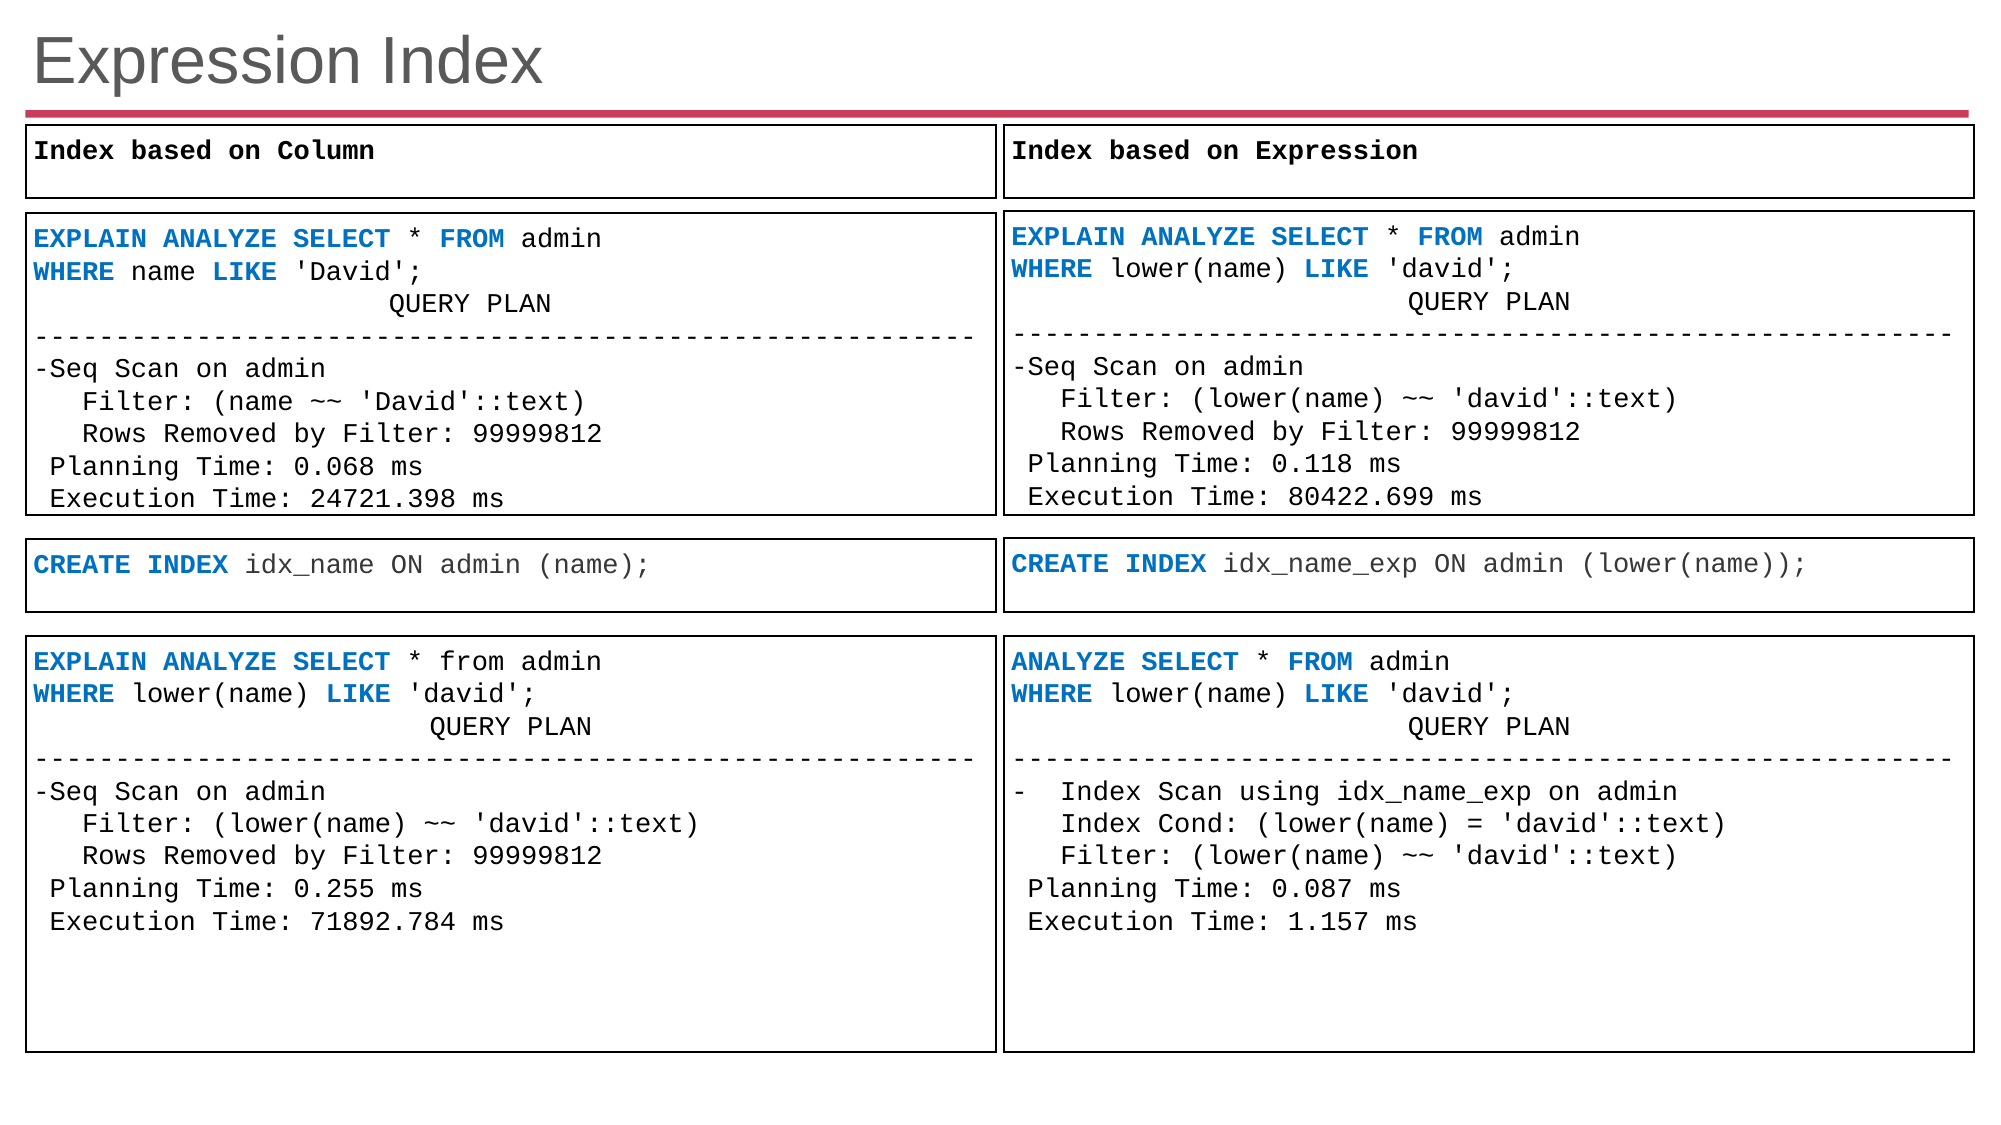

# Expression Index
Index based on Column
Index based on Expression
EXPLAIN ANALYZE SELECT * FROM admin
WHERE lower(name) LIKE 'david';
QUERY PLAN
-----------------------------------------------------------Seq Scan on admin
   Filter: (lower(name) ~~ 'david'::text)
   Rows Removed by Filter: 99999812
 Planning Time: 0.118 ms
 Execution Time: 80422.699 ms

EXPLAIN ANALYZE SELECT * FROM admin
WHERE name LIKE 'David';
QUERY PLAN
-----------------------------------------------------------Seq Scan on admin
   Filter: (name ~~ 'David'::text)
   Rows Removed by Filter: 99999812
 Planning Time: 0.068 ms
 Execution Time: 24721.398 ms
CREATE INDEX idx_name_exp ON admin (lower(name));
CREATE INDEX idx_name ON admin (name);
EXPLAIN ANALYZE SELECT * from admin
WHERE lower(name) LIKE 'david';
QUERY PLAN
-----------------------------------------------------------Seq Scan on admin
   Filter: (lower(name) ~~ 'david'::text)
   Rows Removed by Filter: 99999812
 Planning Time: 0.255 ms
 Execution Time: 71892.784 ms

ANALYZE SELECT * FROM admin
WHERE lower(name) LIKE 'david';
QUERY PLAN
-----------------------------------------------------------  Index Scan using idx_name_exp on admin
   Index Cond: (lower(name) = 'david'::text)
   Filter: (lower(name) ~~ 'david'::text)
 Planning Time: 0.087 ms
 Execution Time: 1.157 ms